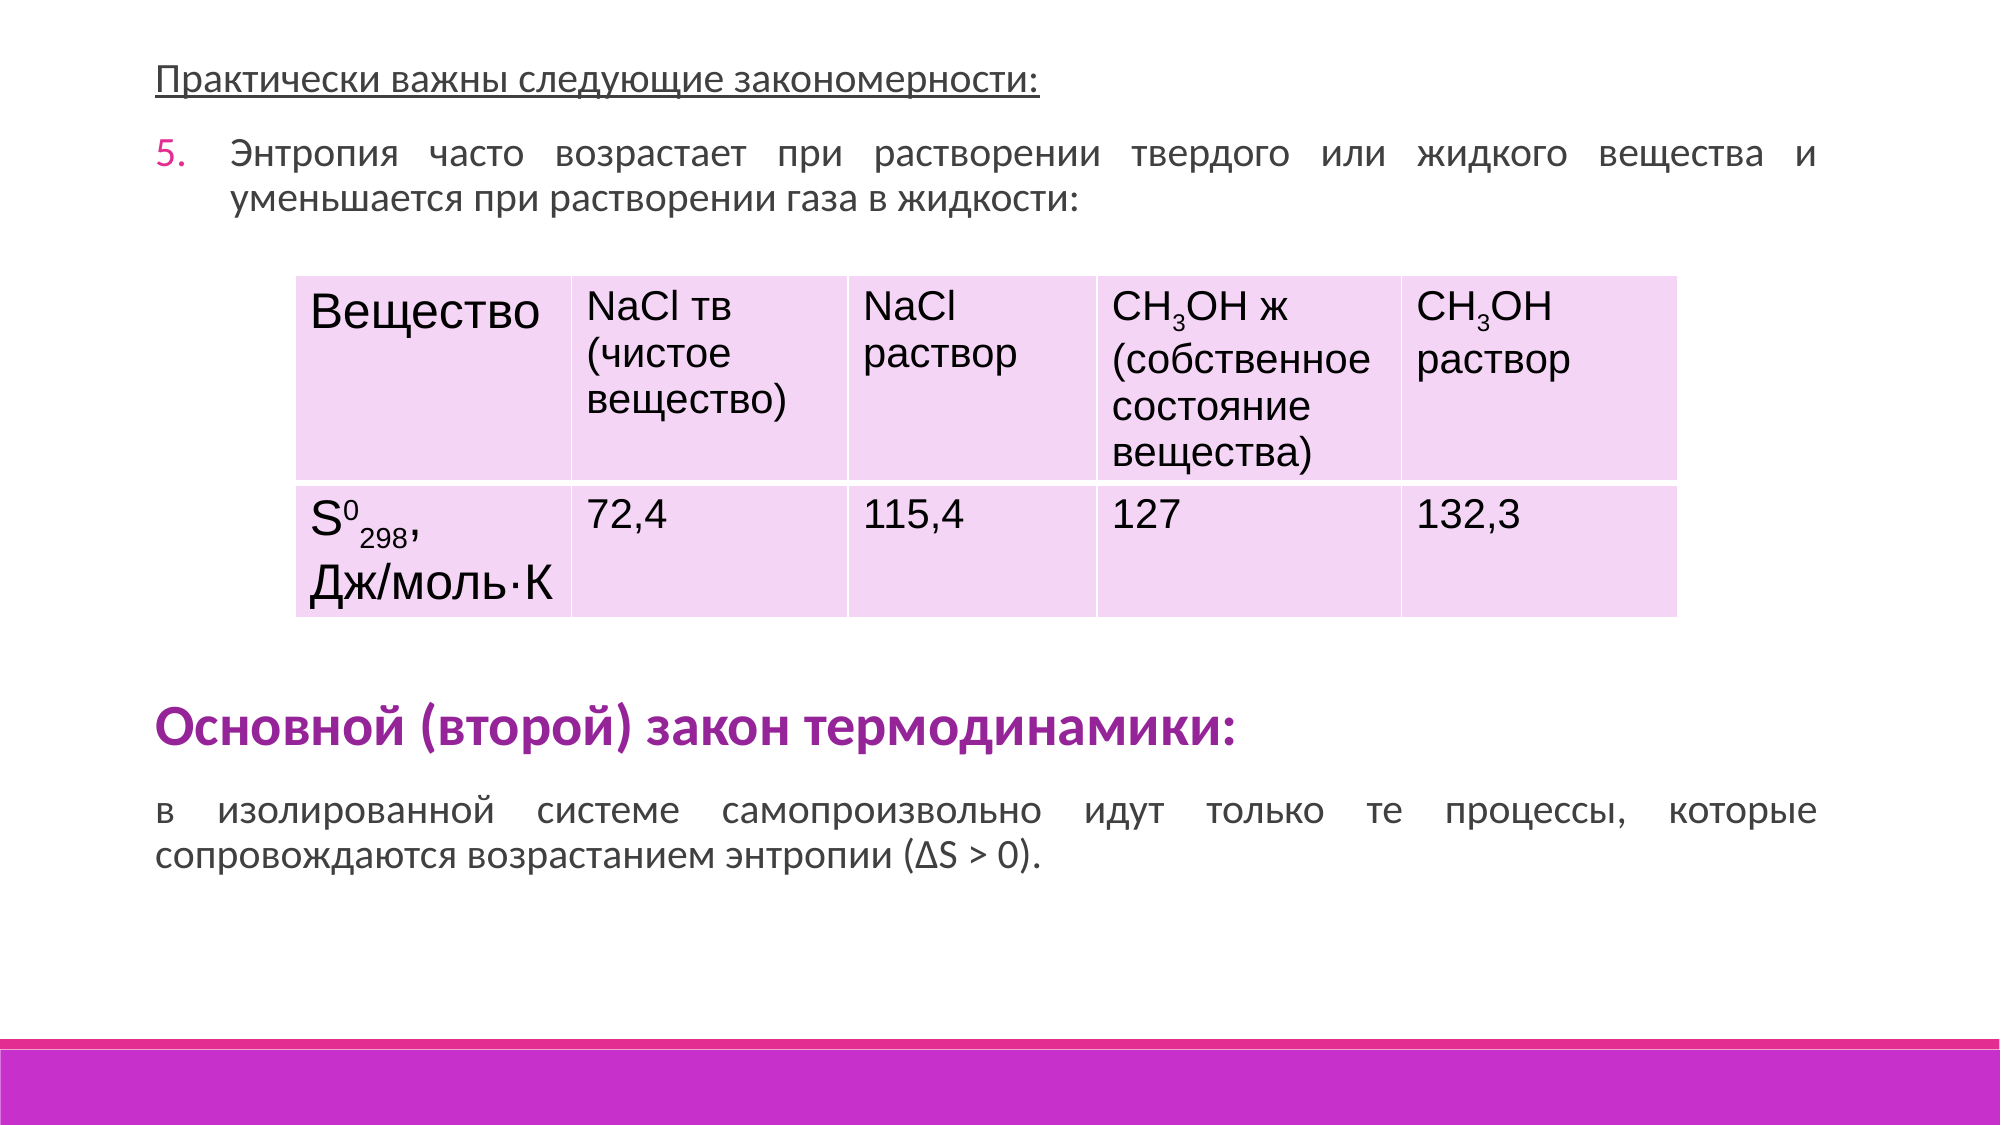

Практически важны следующие закономерности:
Энтропия часто возрастает при растворении твердого или жидкого вещества и уменьшается при растворении газа в жидкости:

Основной (второй) закон термодинамики:
в изолированной системе самопроизвольно идут только те процессы, которые сопровождаются возрастанием энтропии (ΔS > 0).

| Вещество | NaCl тв (чистое вещество) | NaCl раствор | CH3OH ж (собственное состояние вещества) | CH3OH раствор |
| --- | --- | --- | --- | --- |
| S0298, Дж/моль·К | 72,4 | 115,4 | 127 | 132,3 |